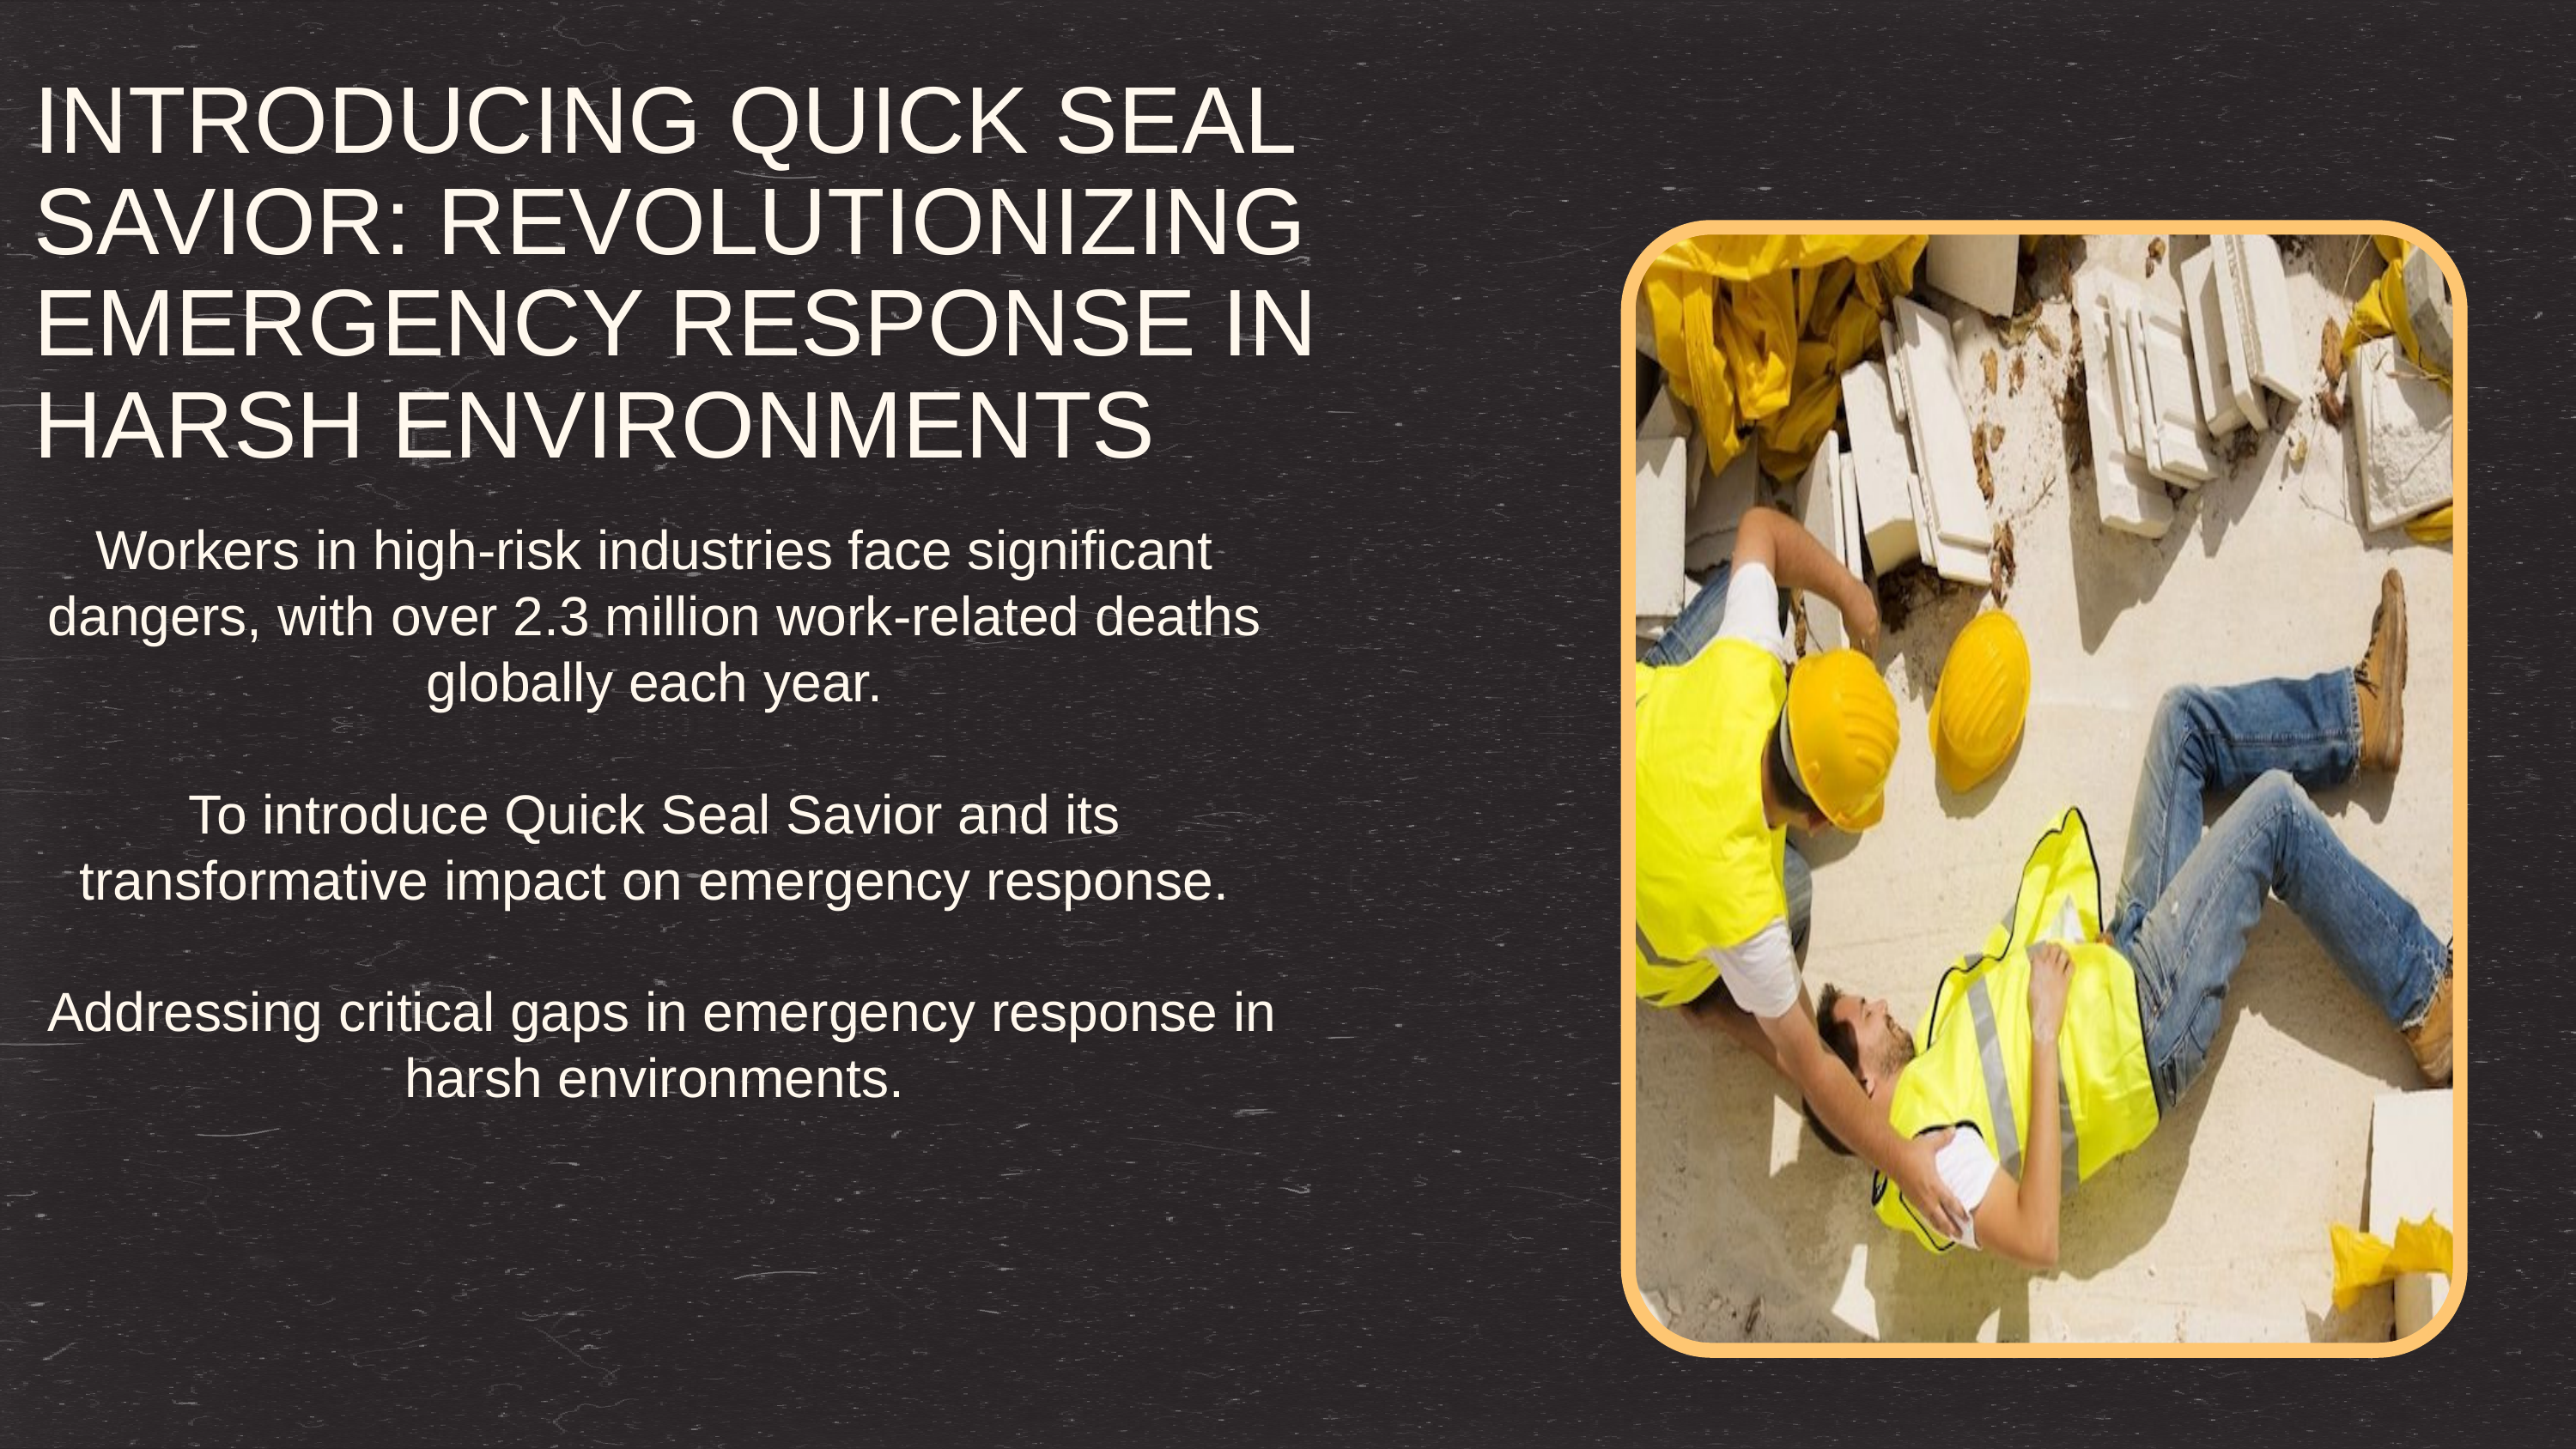

INTRODUCING QUICK SEAL SAVIOR: REVOLUTIONIZING EMERGENCY RESPONSE IN HARSH ENVIRONMENTS

Workers in high-risk industries face significant dangers, with over 2.3 million work-related deaths globally each year.

To introduce Quick Seal Savior and its transformative impact on emergency response.

 Addressing critical gaps in emergency response in harsh environments.